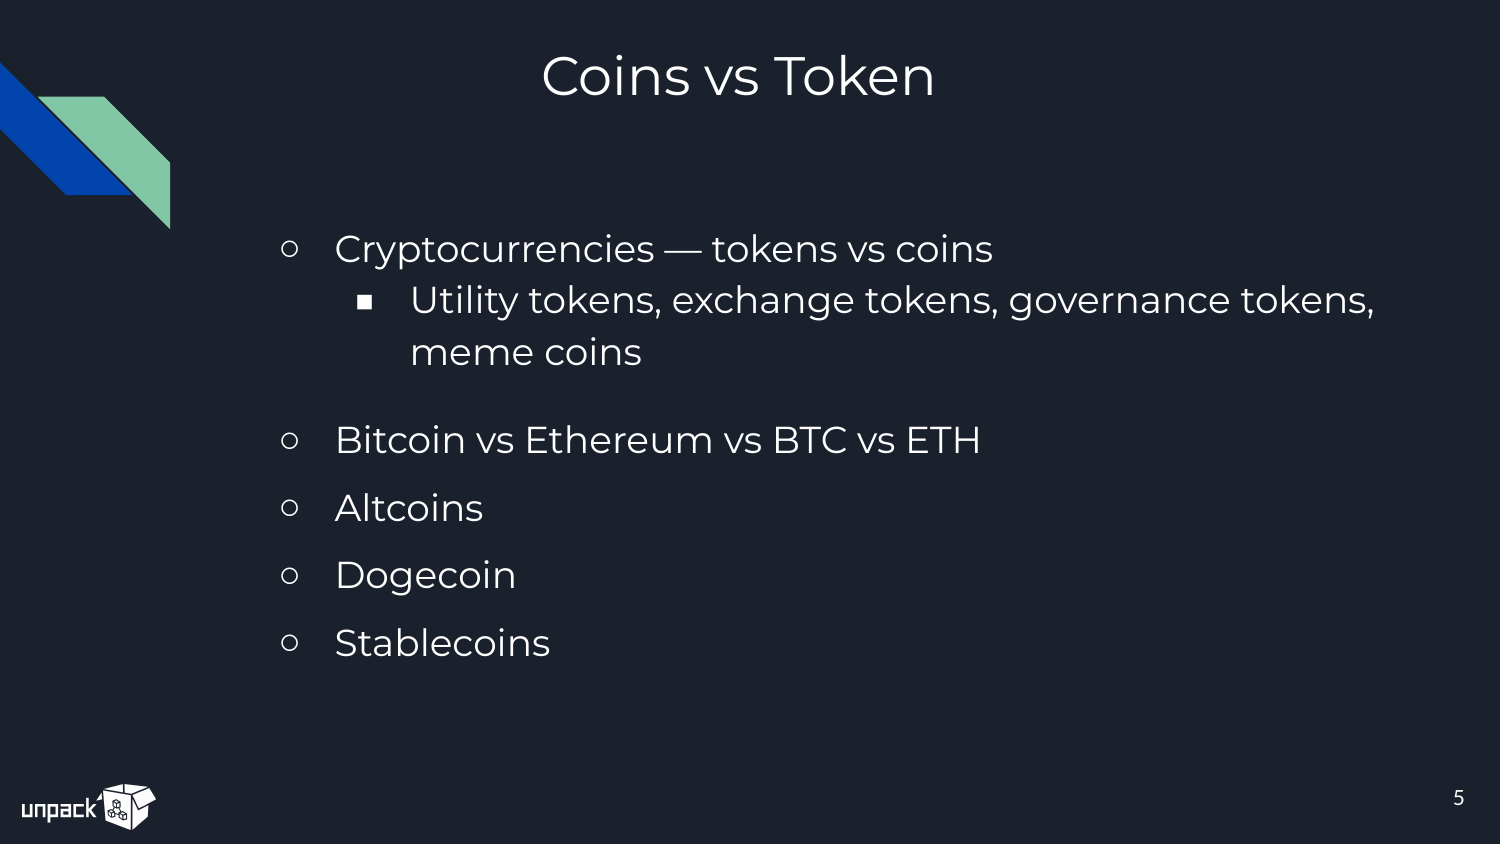

# Coins vs Token

Cryptocurrencies — tokens vs coins
Utility tokens, exchange tokens, governance tokens, meme coins
Bitcoin vs Ethereum vs BTC vs ETH
Altcoins
Dogecoin
Stablecoins
5